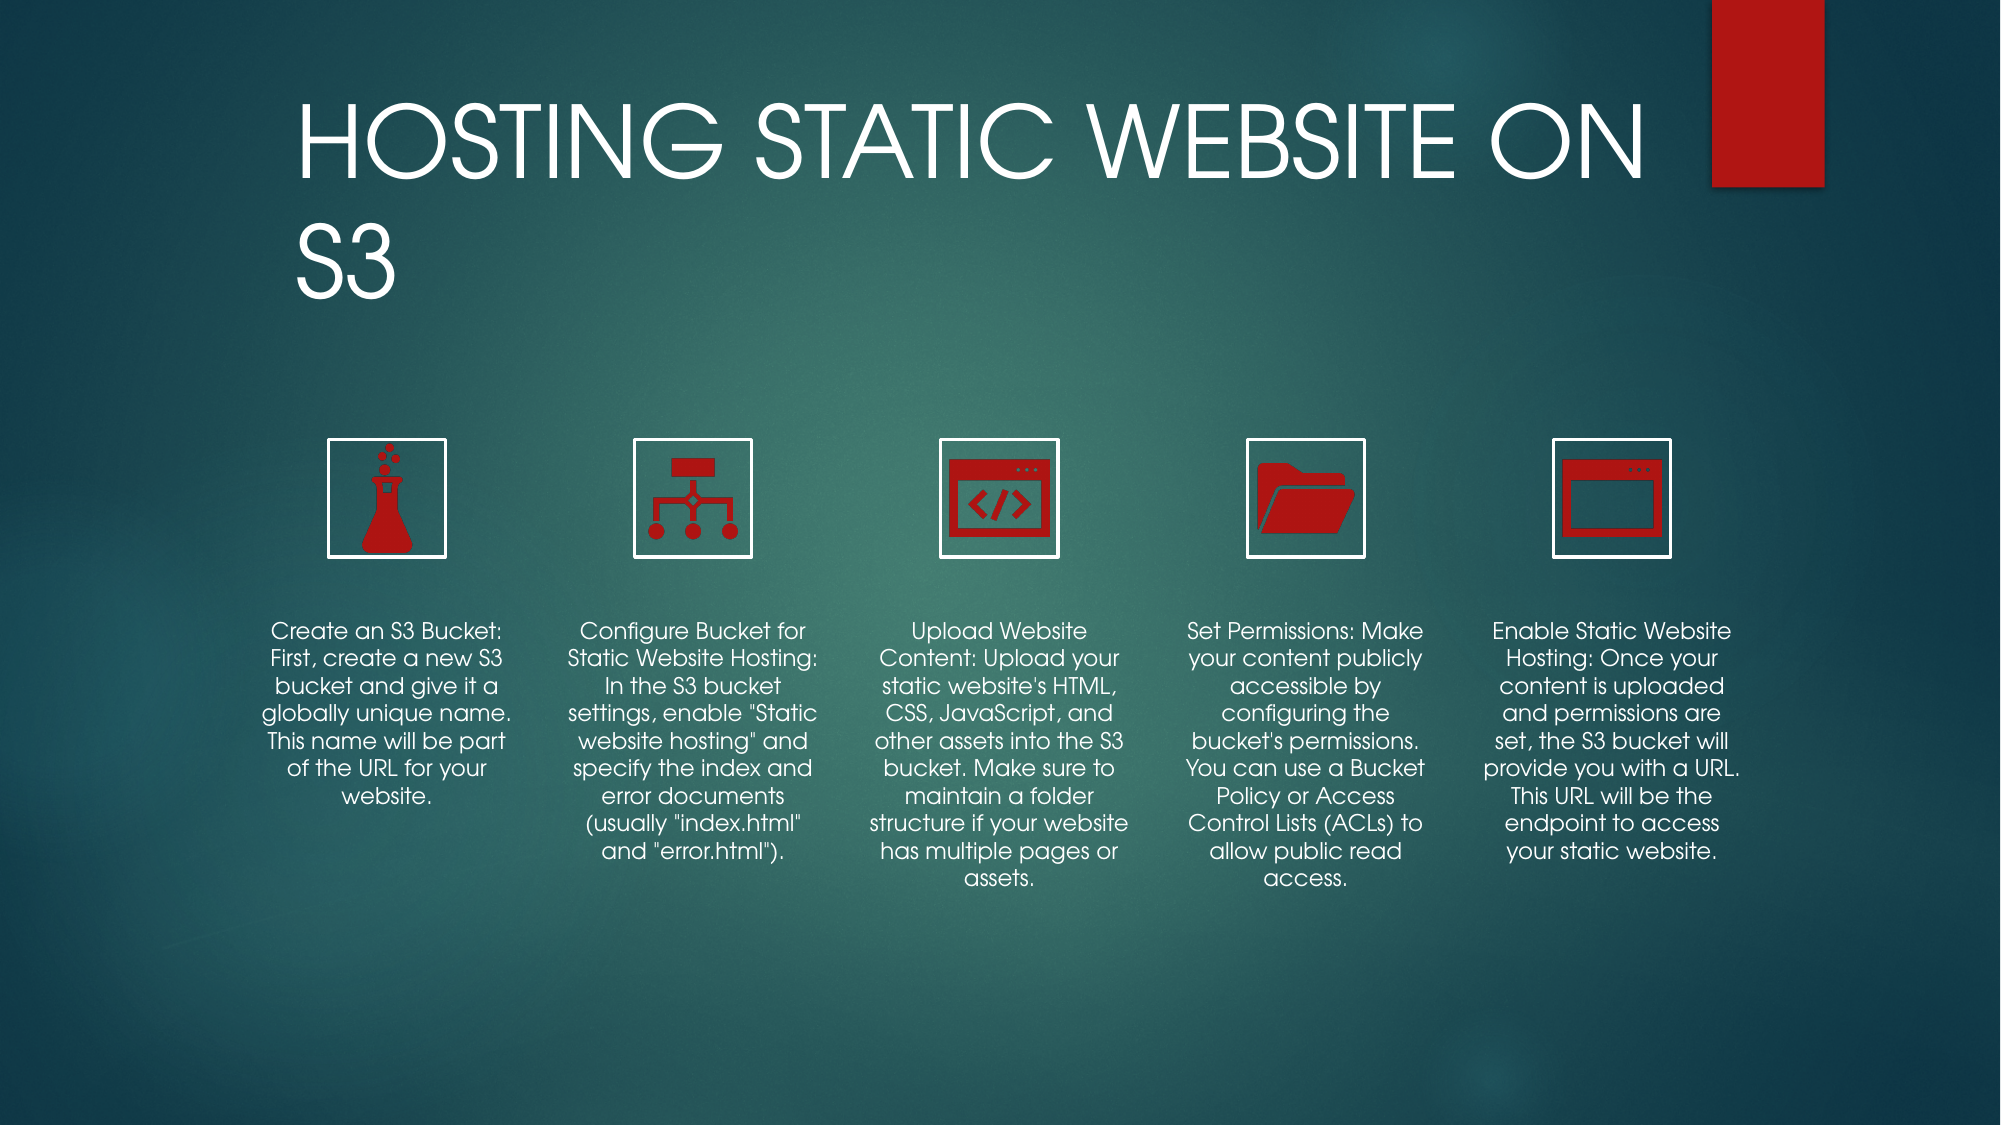

HOSTING STATIC WEBSITE ON S3
Create an S3 Bucket: First, create a new S3 bucket and give it a globally unique name. This name will be part of the URL for your website.
Configure Bucket for Static Website Hosting: In the S3 bucket settings, enable "Static website hosting" and specify the index and error documents (usually "index.html" and "error.html").
Upload Website Content: Upload your static website's HTML, CSS, JavaScript, and other assets into the S3 bucket. Make sure to maintain a folder structure if your website has multiple pages or assets.
Set Permissions: Make your content publicly accessible by configuring the bucket's permissions. You can use a Bucket Policy or Access Control Lists (ACLs) to allow public read access.
Enable Static Website Hosting: Once your content is uploaded and permissions are set, the S3 bucket will provide you with a URL. This URL will be the endpoint to access your static website.